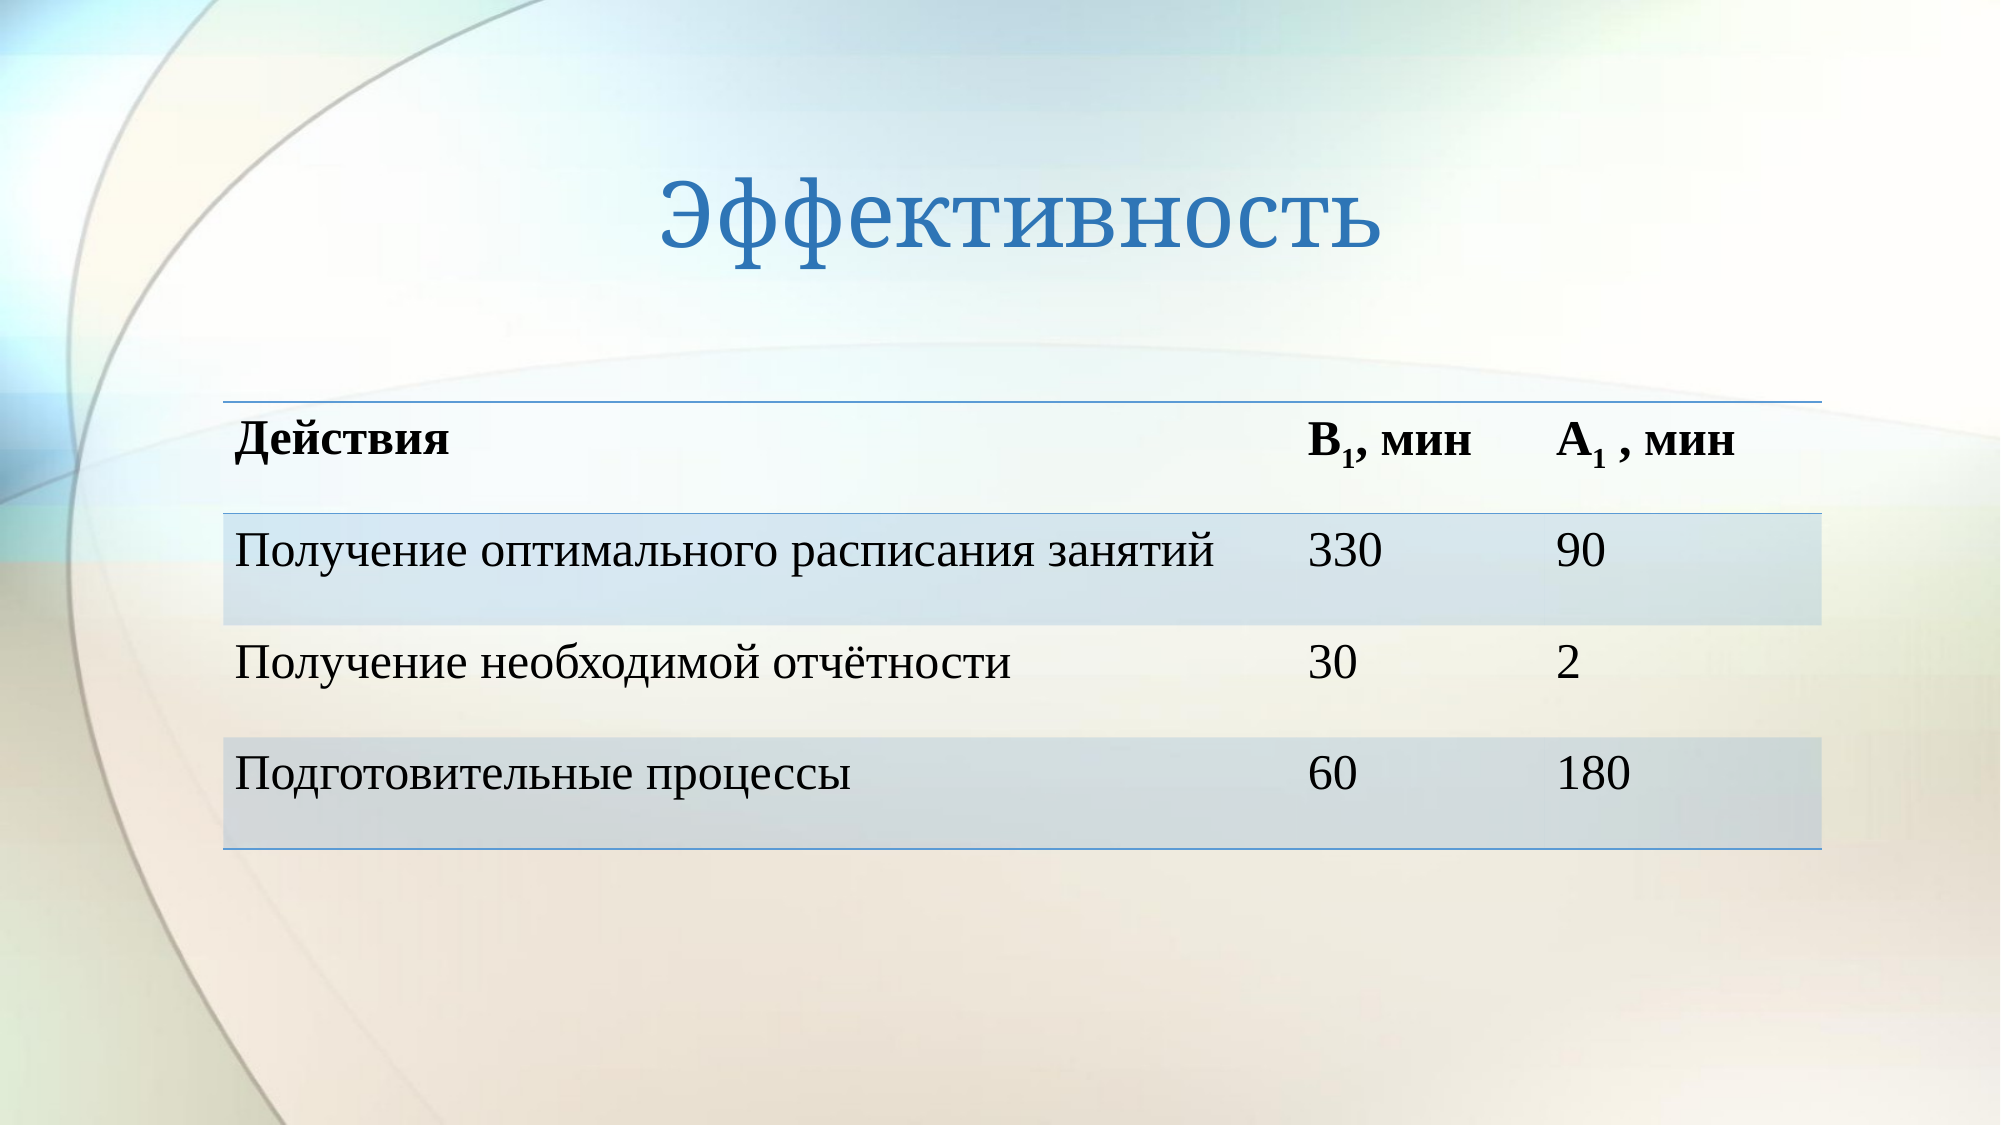

# Эффективность
| Действия | B1, мин | A1 , мин |
| --- | --- | --- |
| Получение оптимального расписания занятий | 330 | 90 |
| Получение необходимой отчётности | 30 | 2 |
| Подготовительные процессы | 60 | 180 |